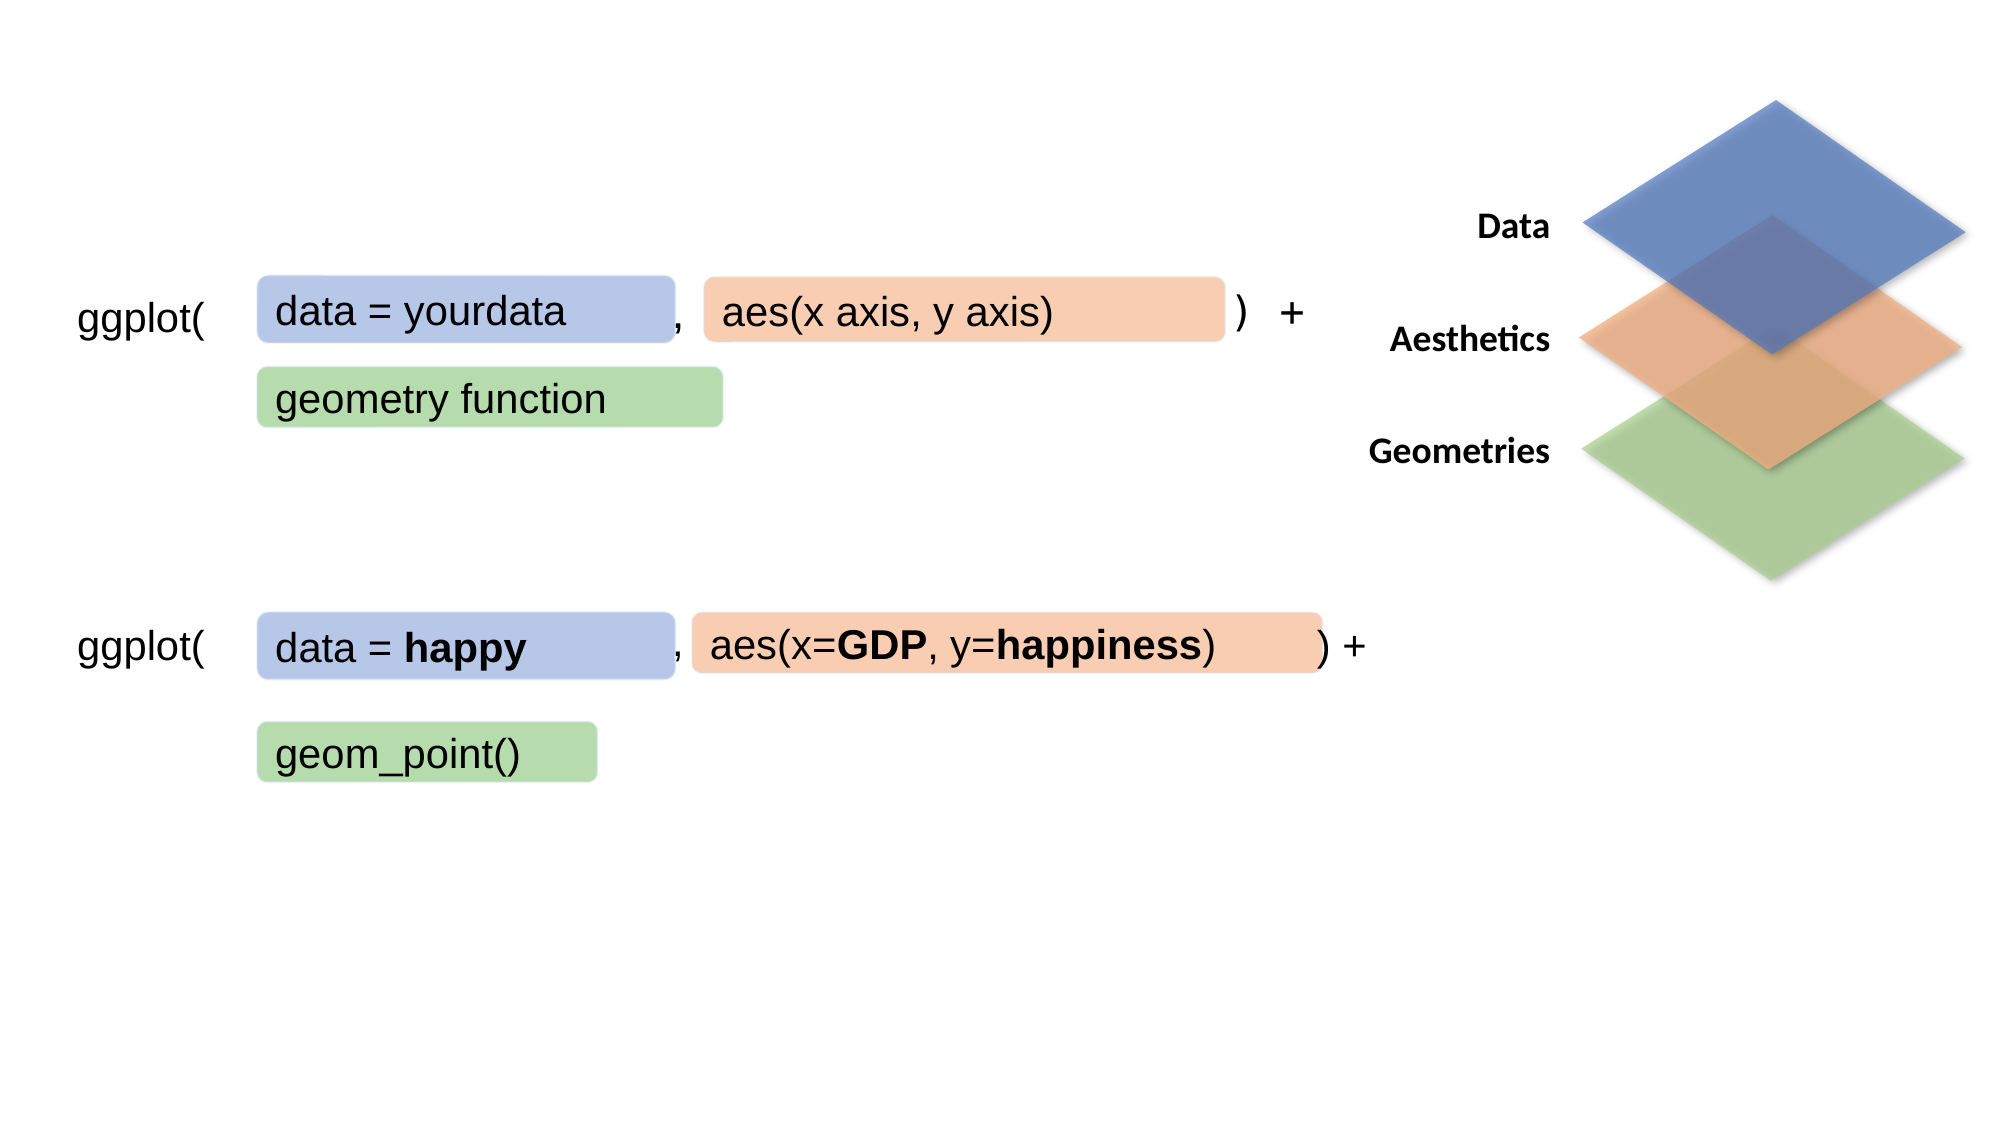

Data

) +
,
,
ggplot(
data = yourdata
aes(x axis, y axis)
Aesthetics

geometry function
Geometries
,
ggplot(
) +
data = happy
aes(x=GDP, y=happiness)
geom_point()